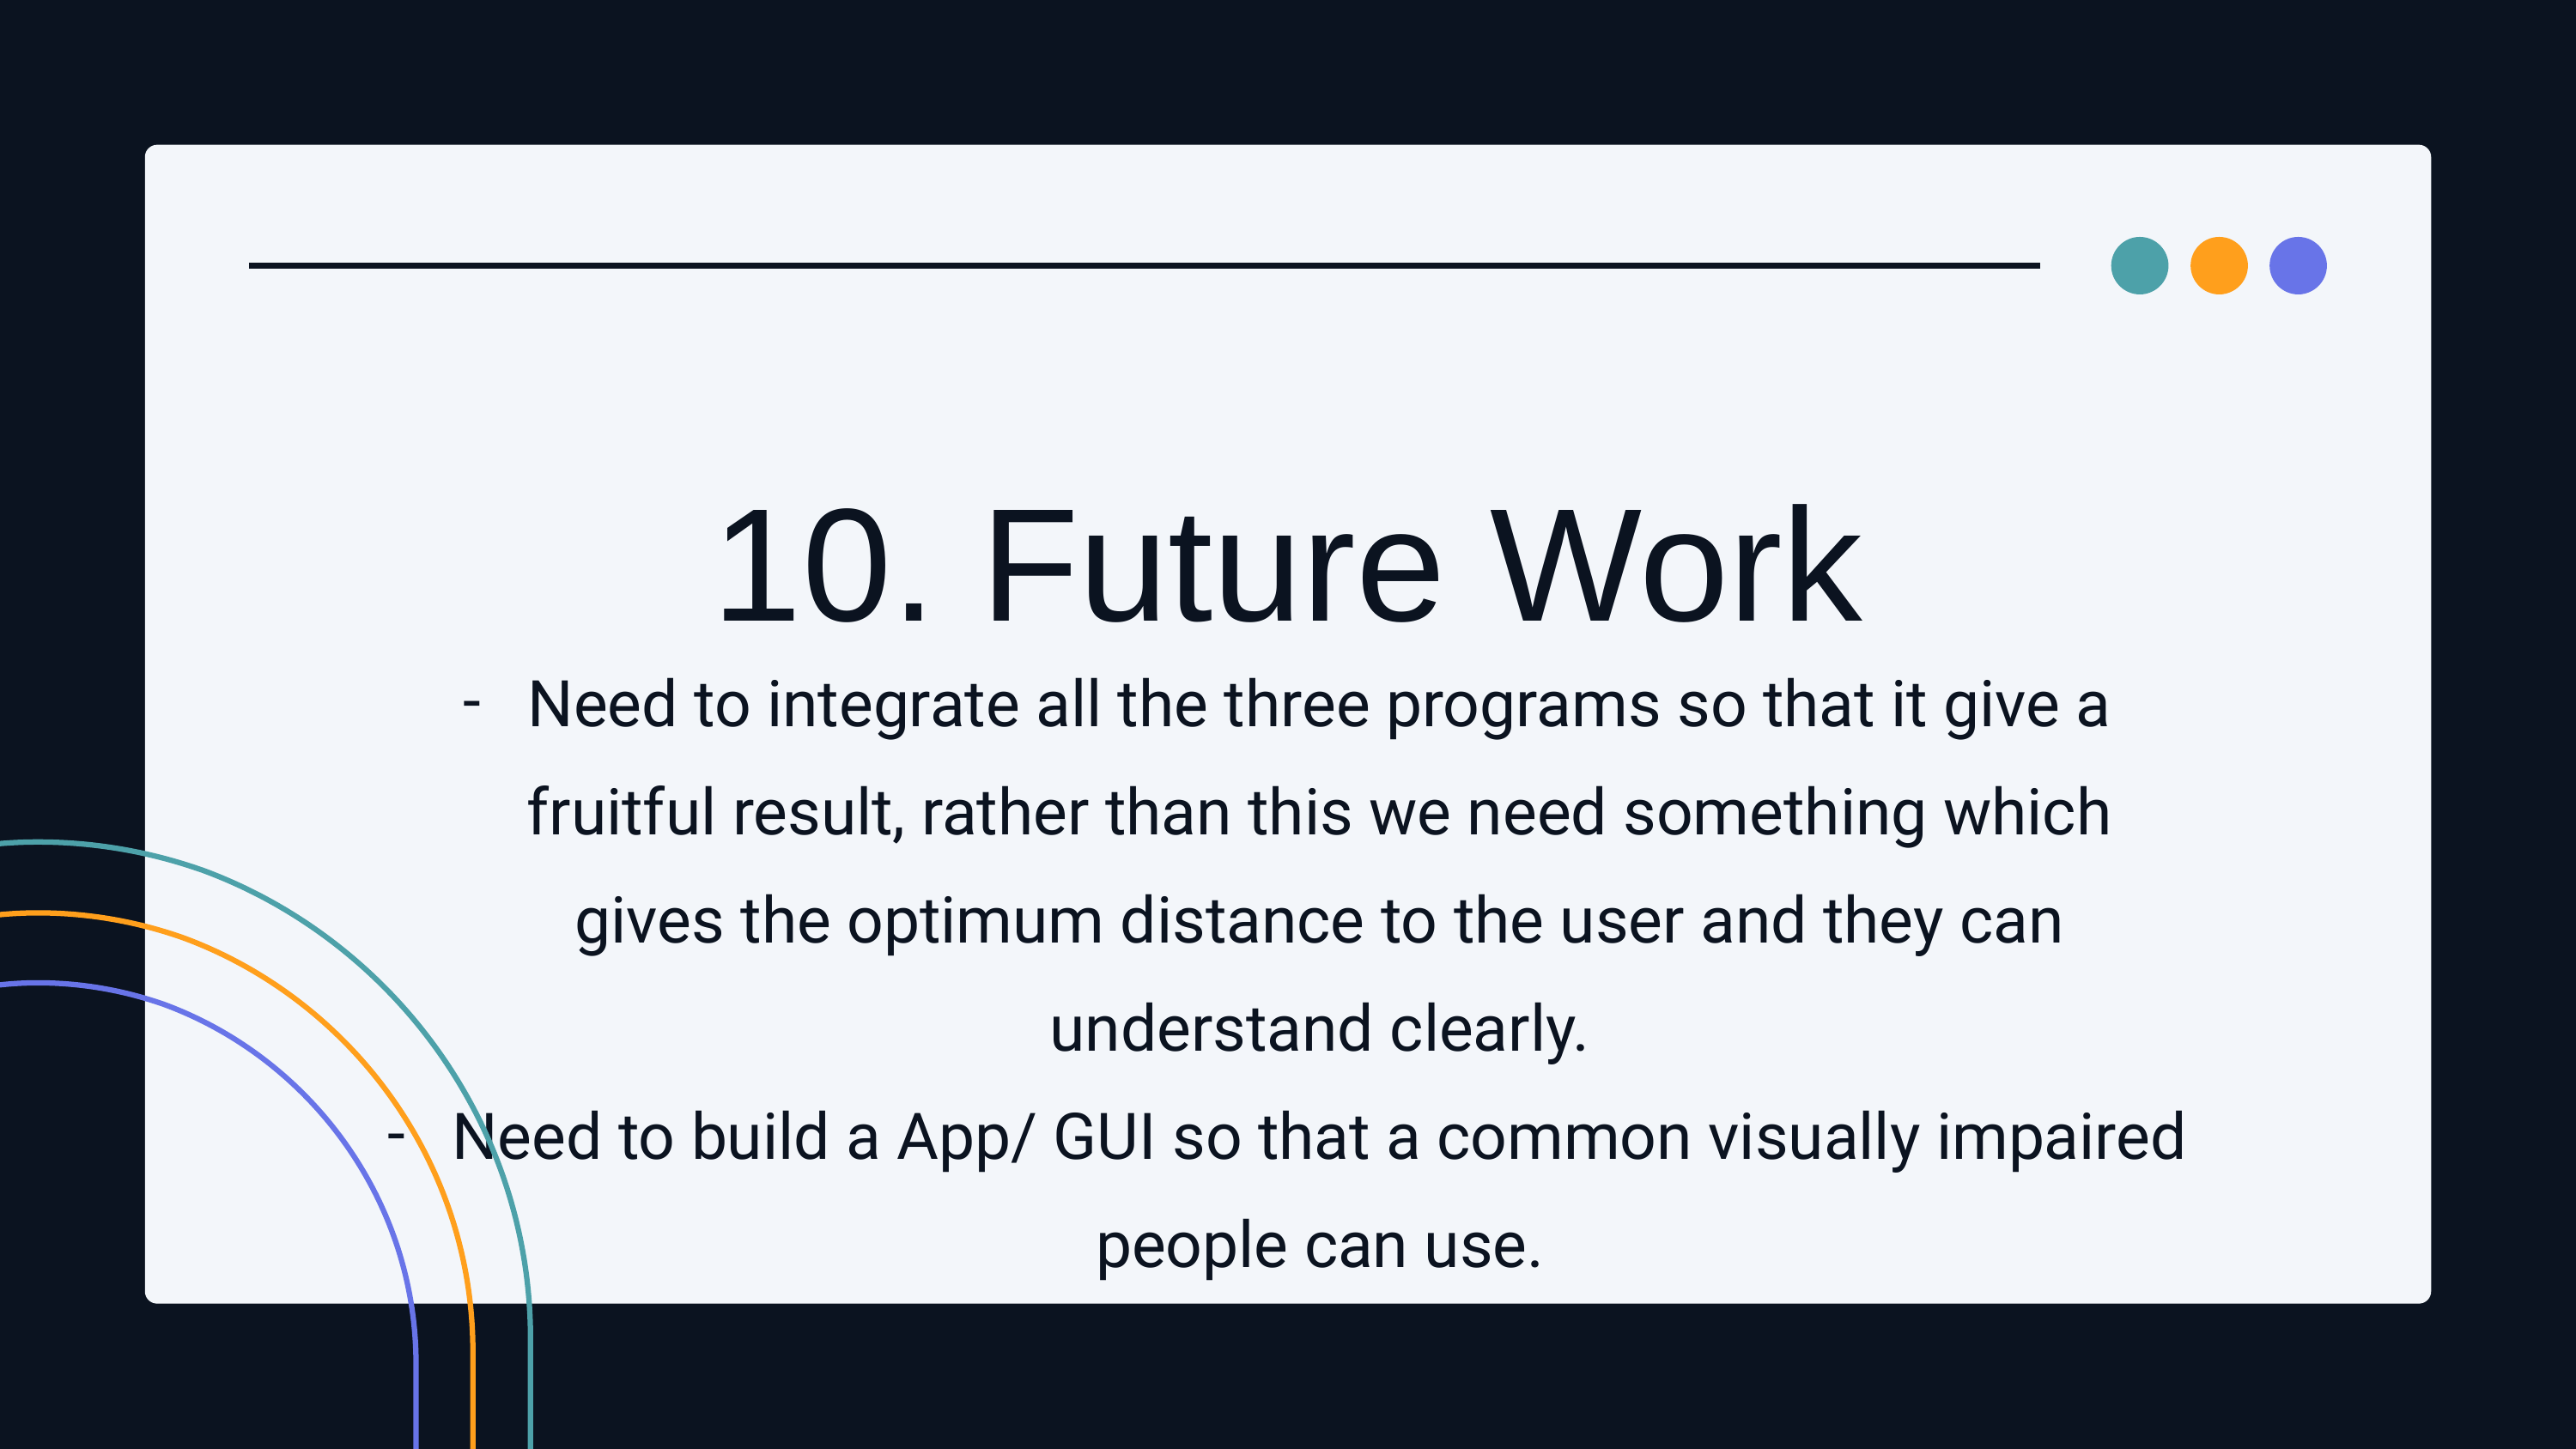

10. Future Work
Need to integrate all the three programs so that it give a fruitful result, rather than this we need something which gives the optimum distance to the user and they can understand clearly.
Need to build a App/ GUI so that a common visually impaired people can use.